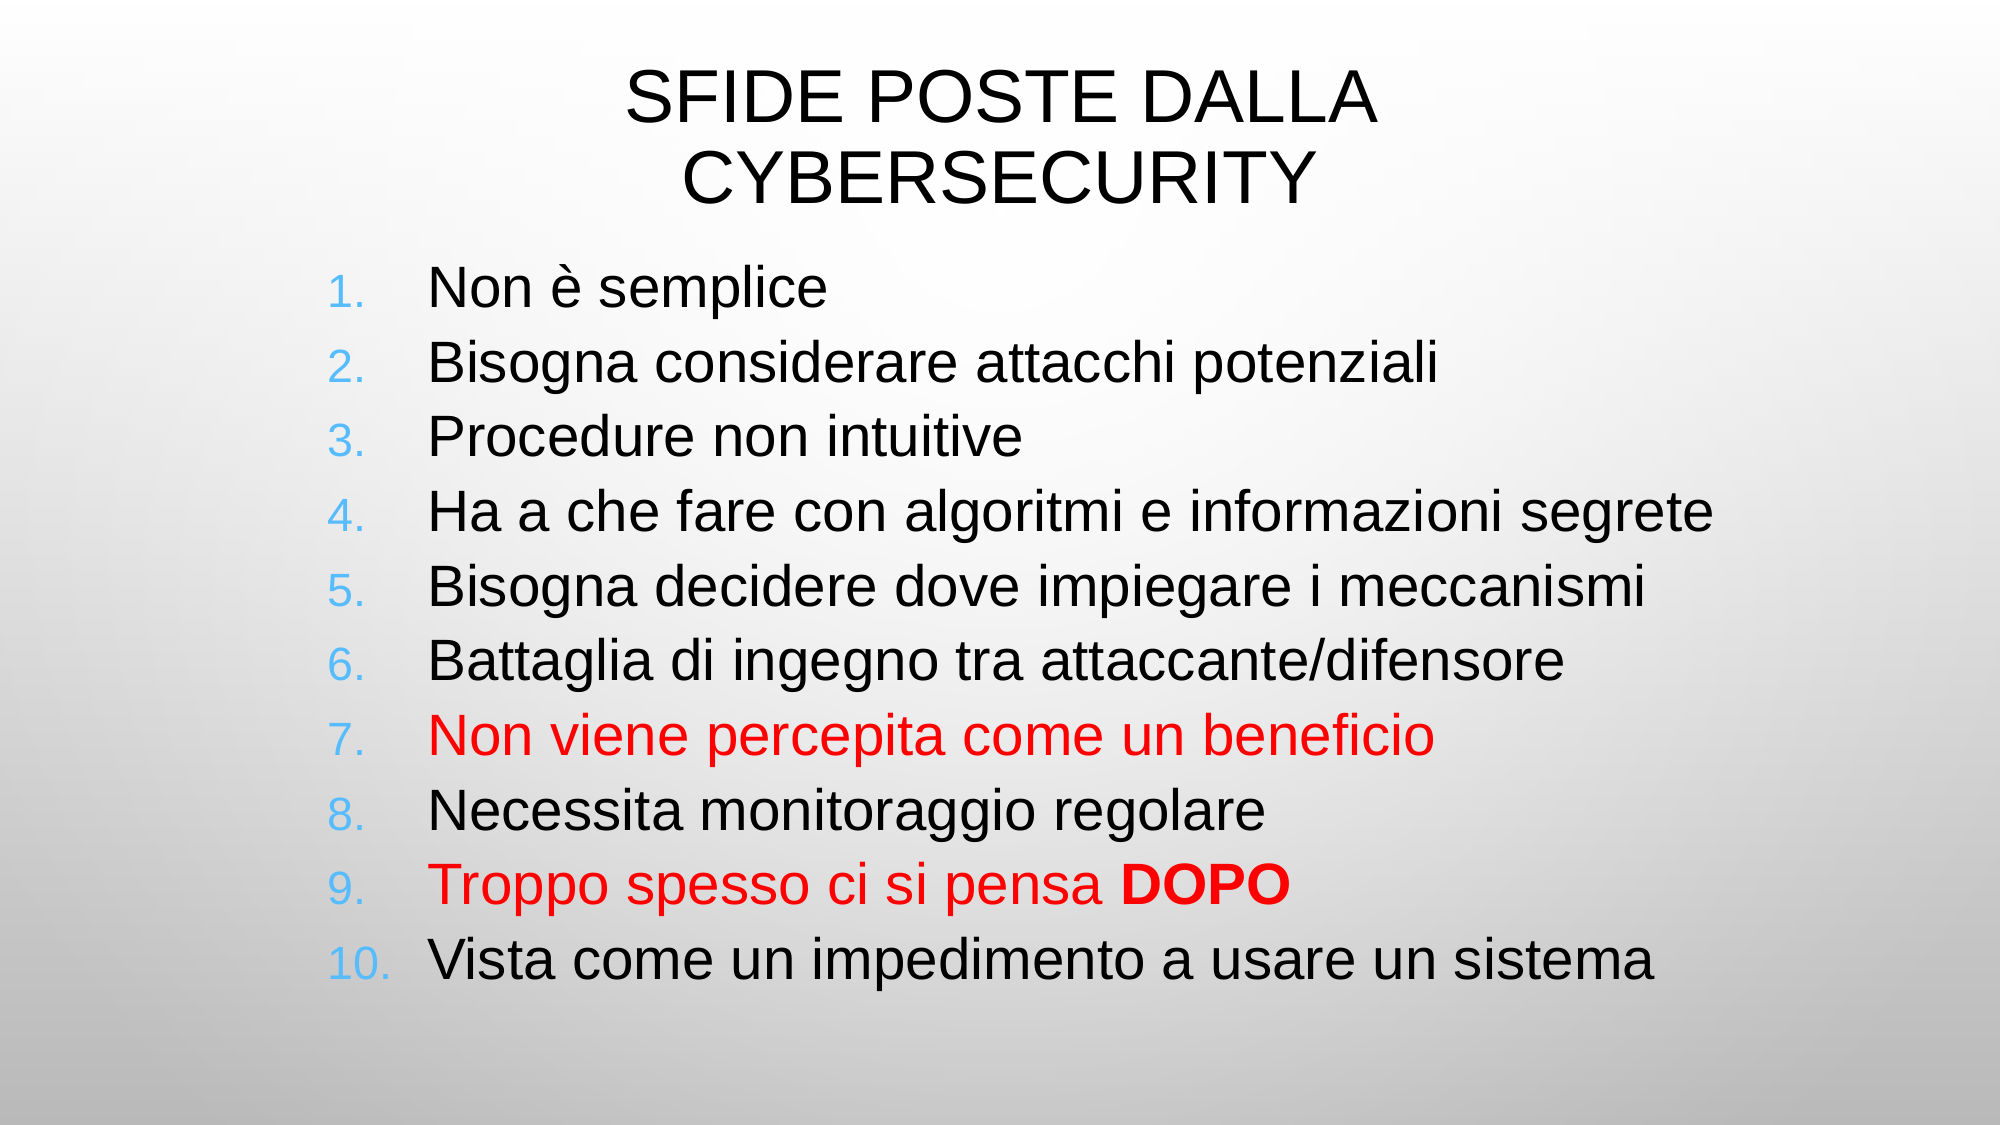

# Sfide poste dalla cybersecurity
Non è semplice
Bisogna considerare attacchi potenziali
Procedure non intuitive
Ha a che fare con algoritmi e informazioni segrete
Bisogna decidere dove impiegare i meccanismi
Battaglia di ingegno tra attaccante/difensore
Non viene percepita come un beneficio
Necessita monitoraggio regolare
Troppo spesso ci si pensa DOPO
Vista come un impedimento a usare un sistema